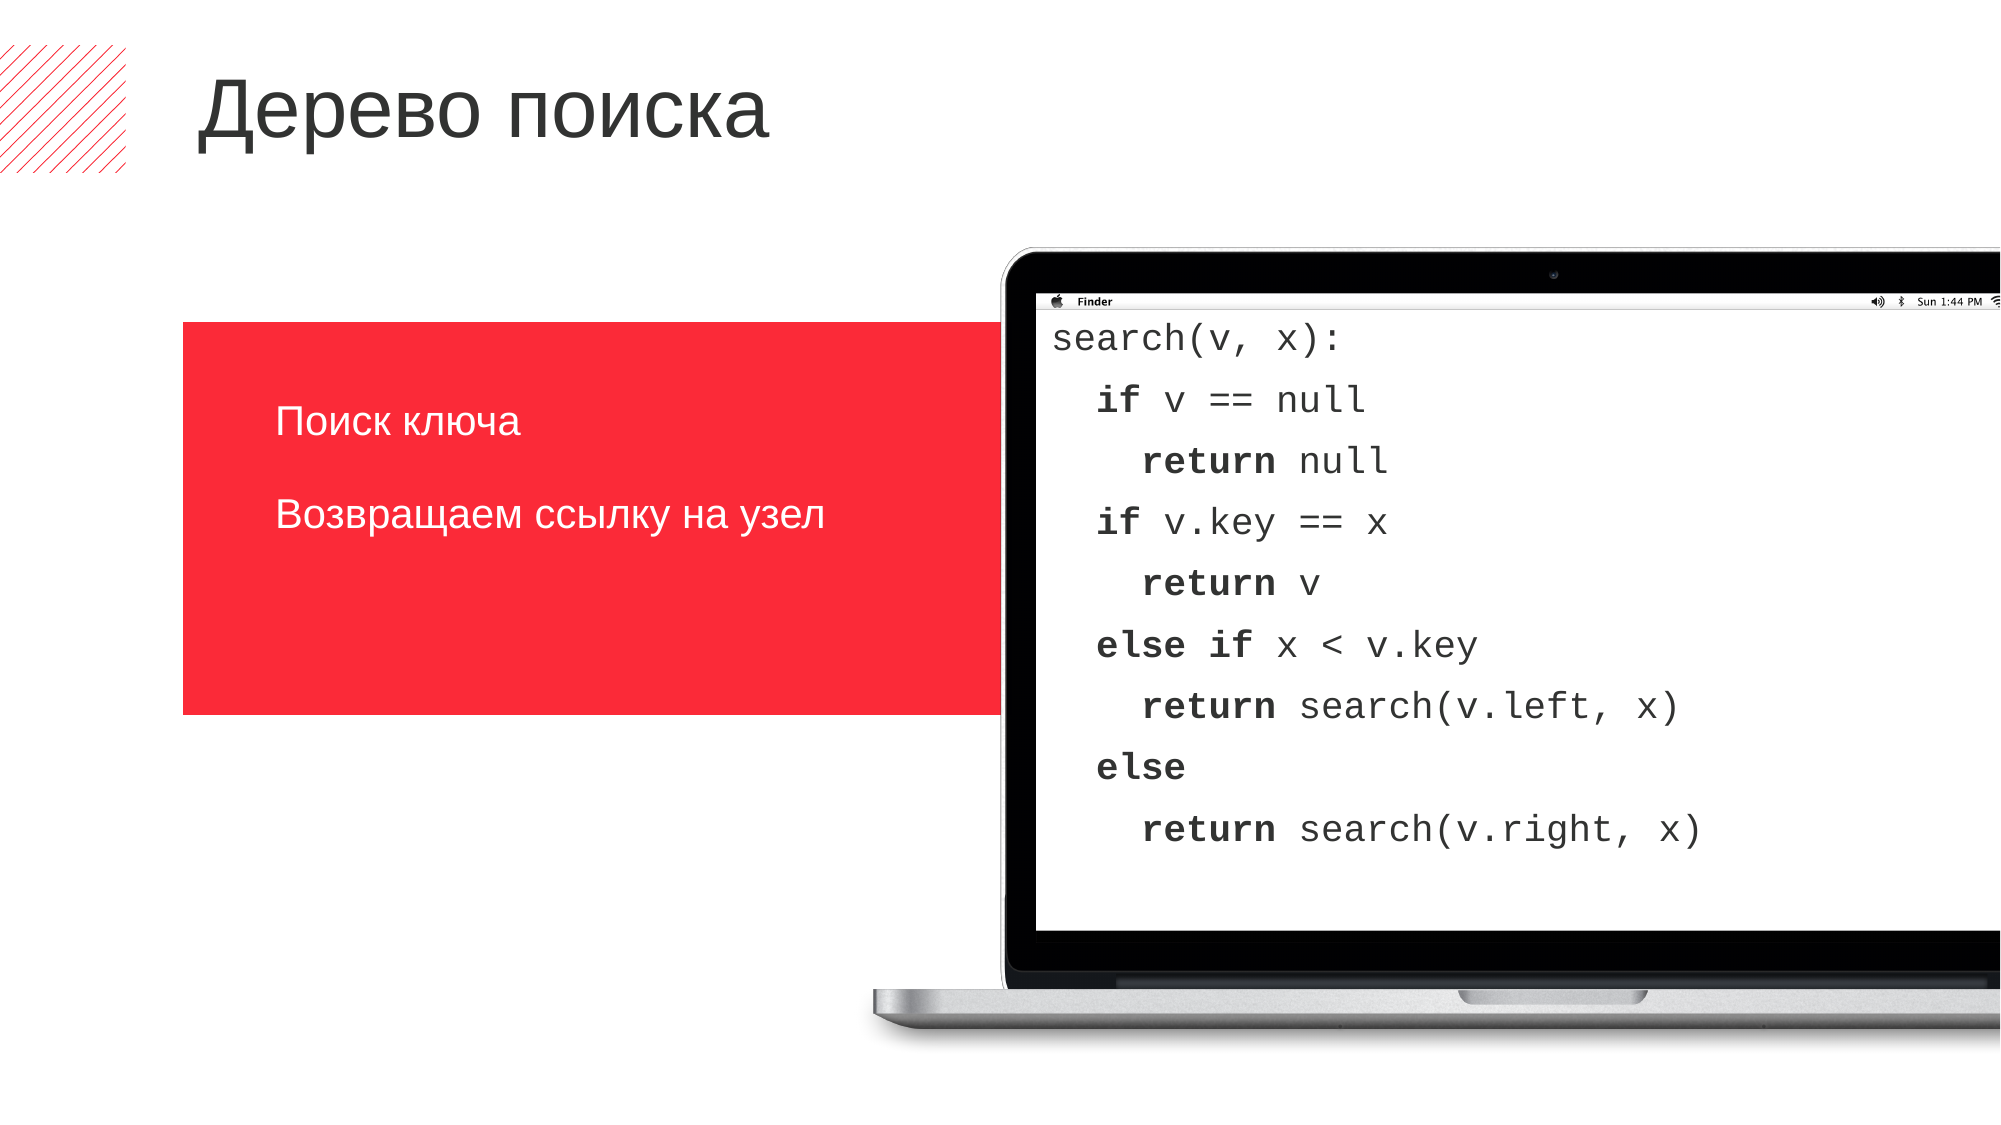

Дерево поиска
search(v, x):
  if v == null
    return null
  if v.key == x
    return v
  else if x < v.key
    return search(v.left, x)
  else
    return search(v.right, x)
Поиск ключа

Возвращаем ссылку на узел